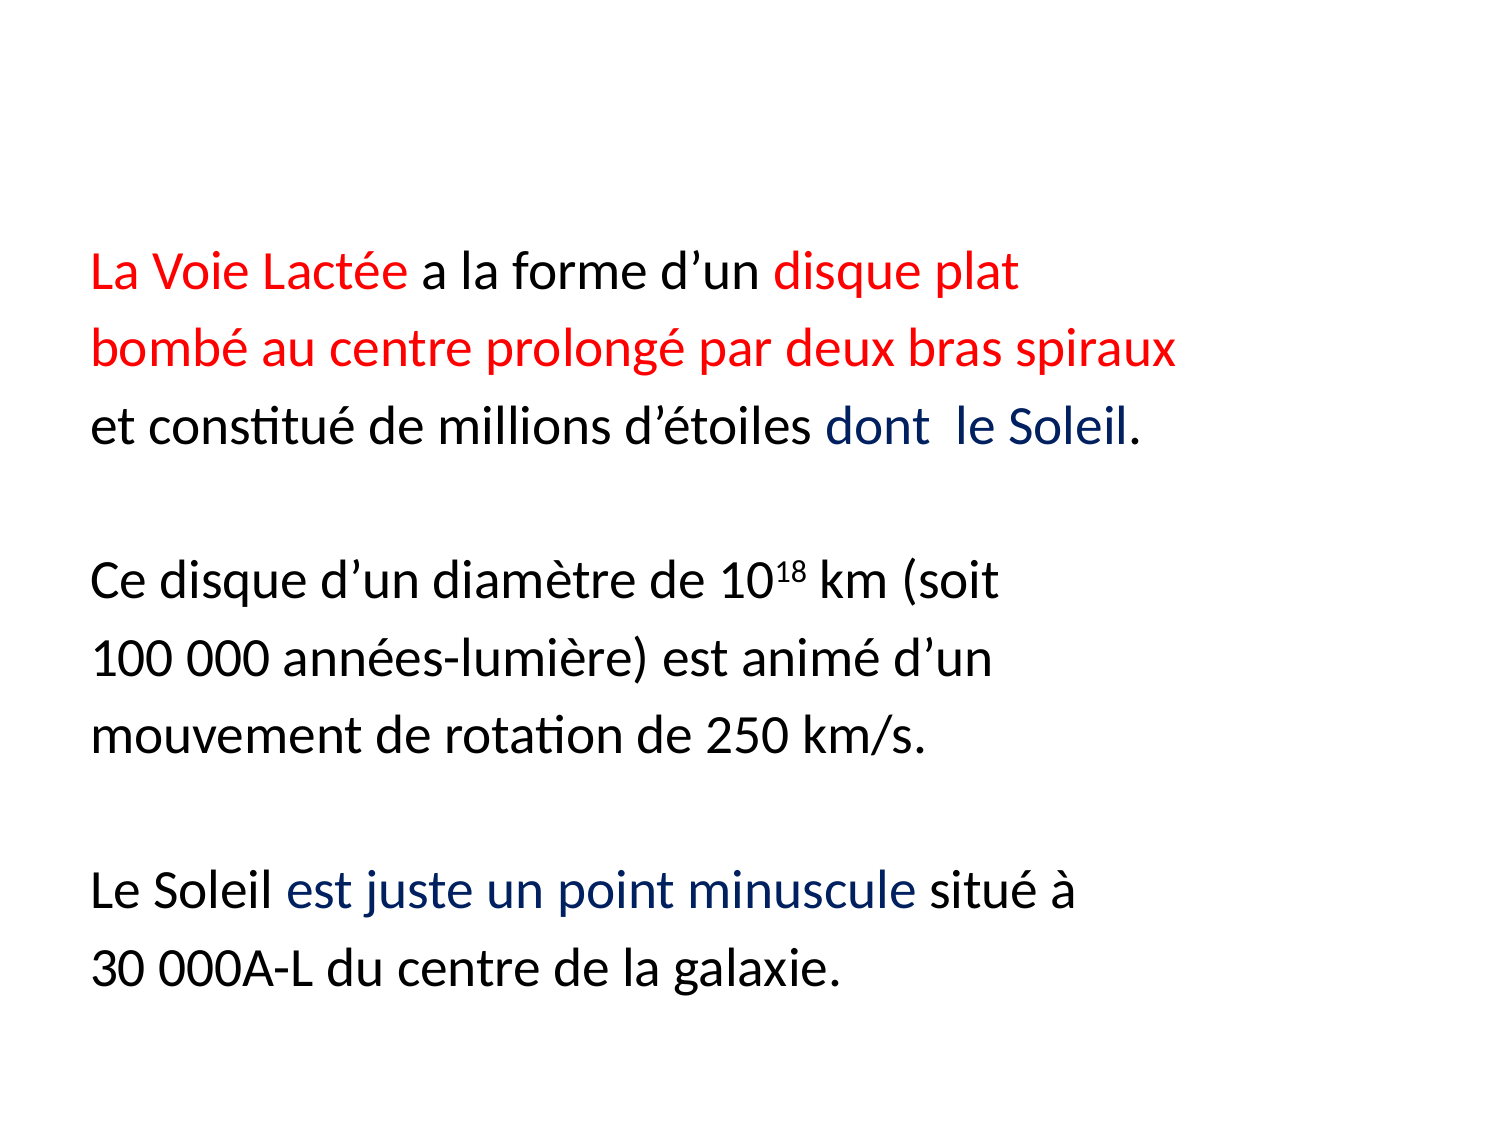

La Voie Lactée a la forme d’un disque plat
bombé au centre prolongé par deux bras spiraux
et constitué de millions d’étoiles dont  le Soleil.

Ce disque d’un diamètre de 1018 km (soit
100 000 années-lumière) est animé d’un
mouvement de rotation de 250 km/s.

Le Soleil est juste un point minuscule situé à
30 000A-L du centre de la galaxie.